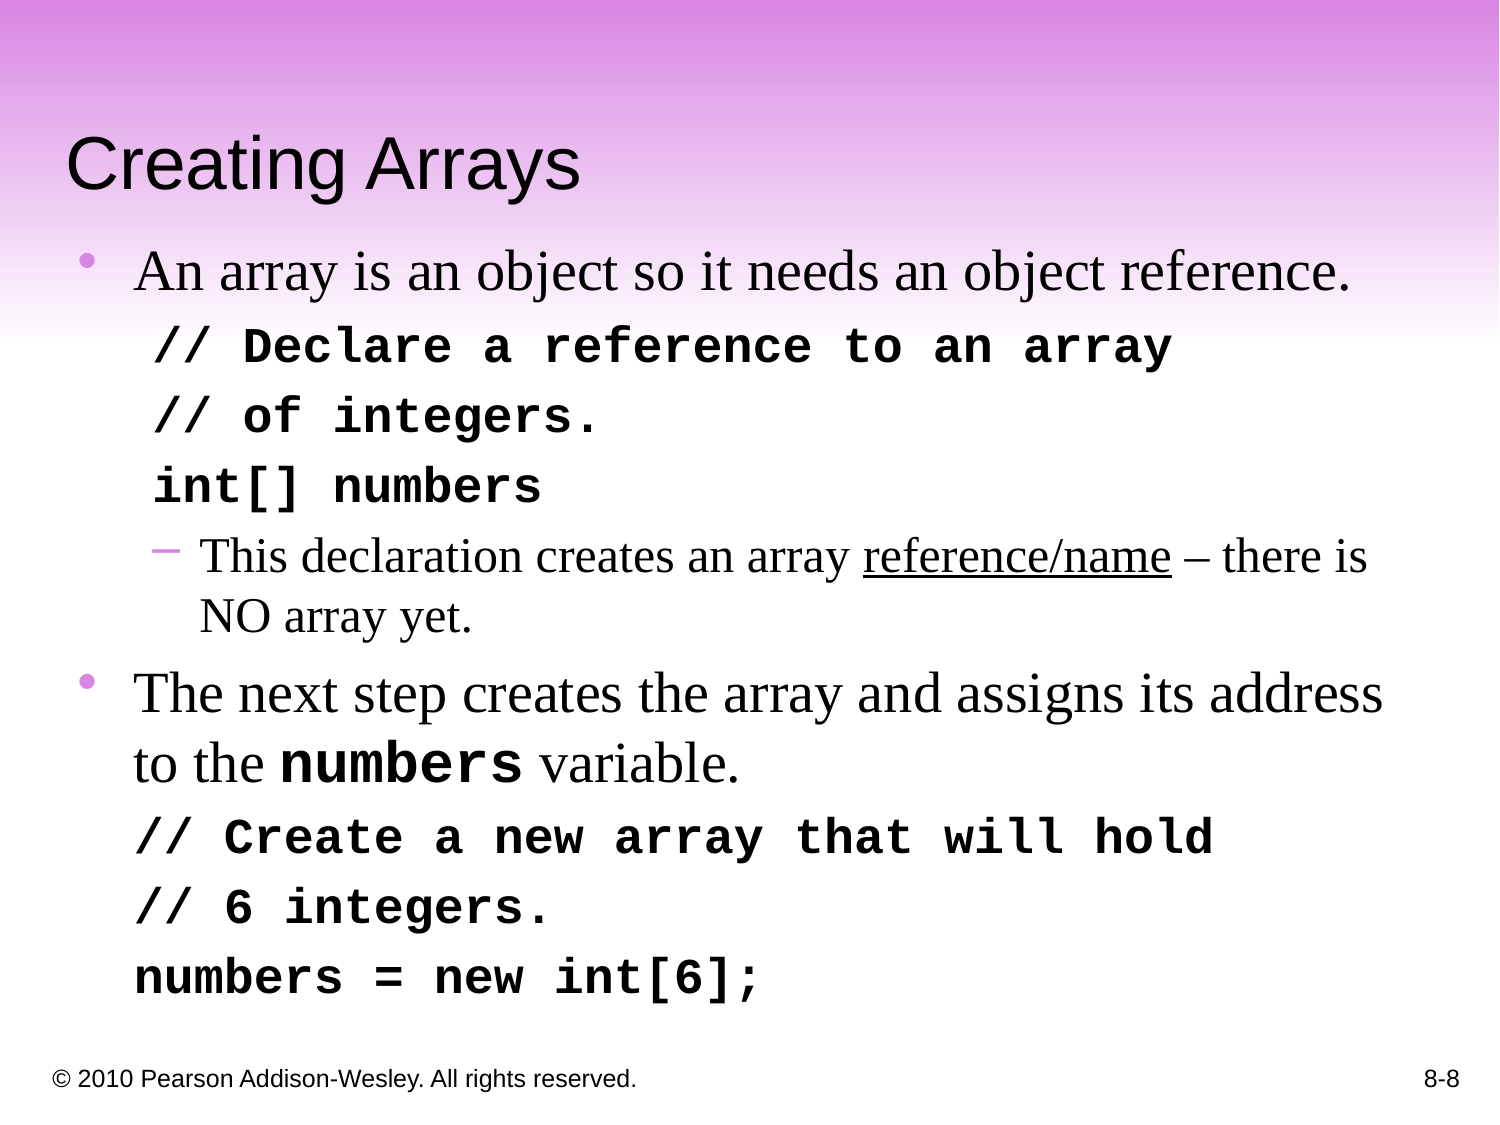

Creating Arrays
An array is an object so it needs an object reference.
// Declare a reference to an array
// of integers.
int[] numbers
This declaration creates an array reference/name – there is NO array yet.
The next step creates the array and assigns its address to the numbers variable.
	// Create a new array that will hold
	// 6 integers.
	numbers = new int[6];
8-8